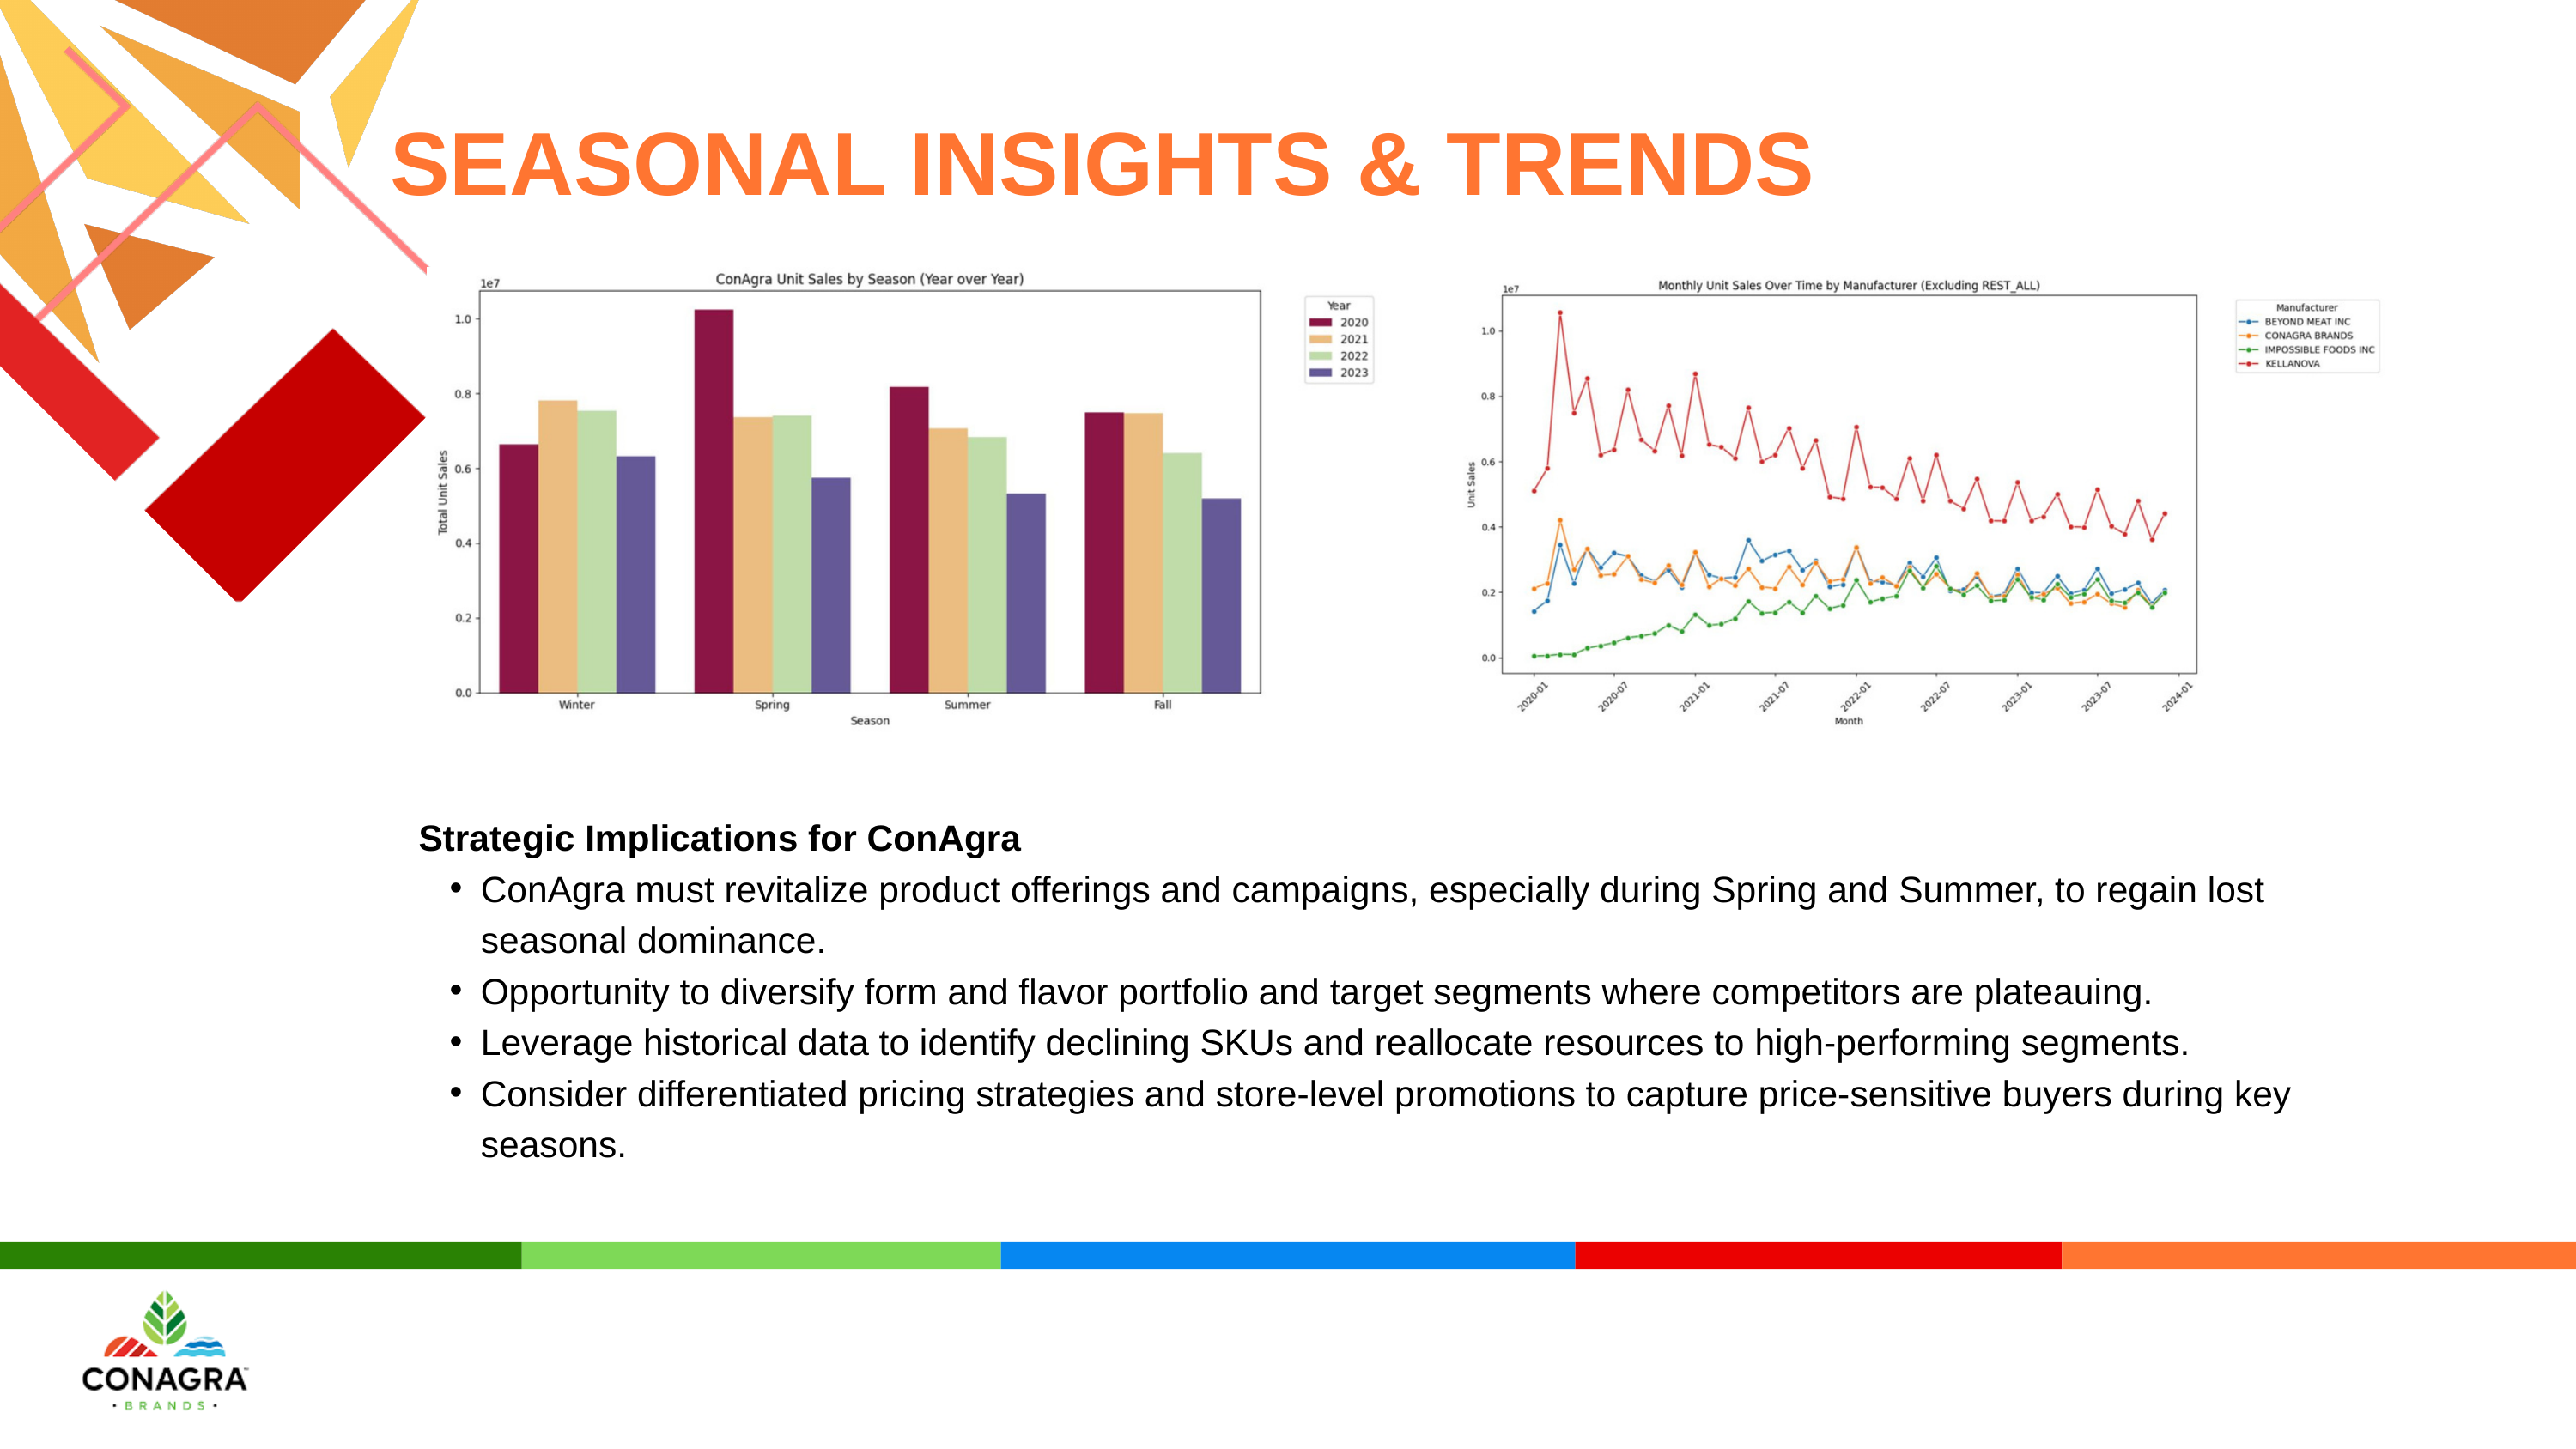

SEASONAL INSIGHTS & TRENDS

Strategic Implications for ConAgra
ConAgra must revitalize product offerings and campaigns, especially during Spring and Summer, to regain lost seasonal dominance.
Opportunity to diversify form and flavor portfolio and target segments where competitors are plateauing.
Leverage historical data to identify declining SKUs and reallocate resources to high-performing segments.
Consider differentiated pricing strategies and store-level promotions to capture price-sensitive buyers during key seasons.